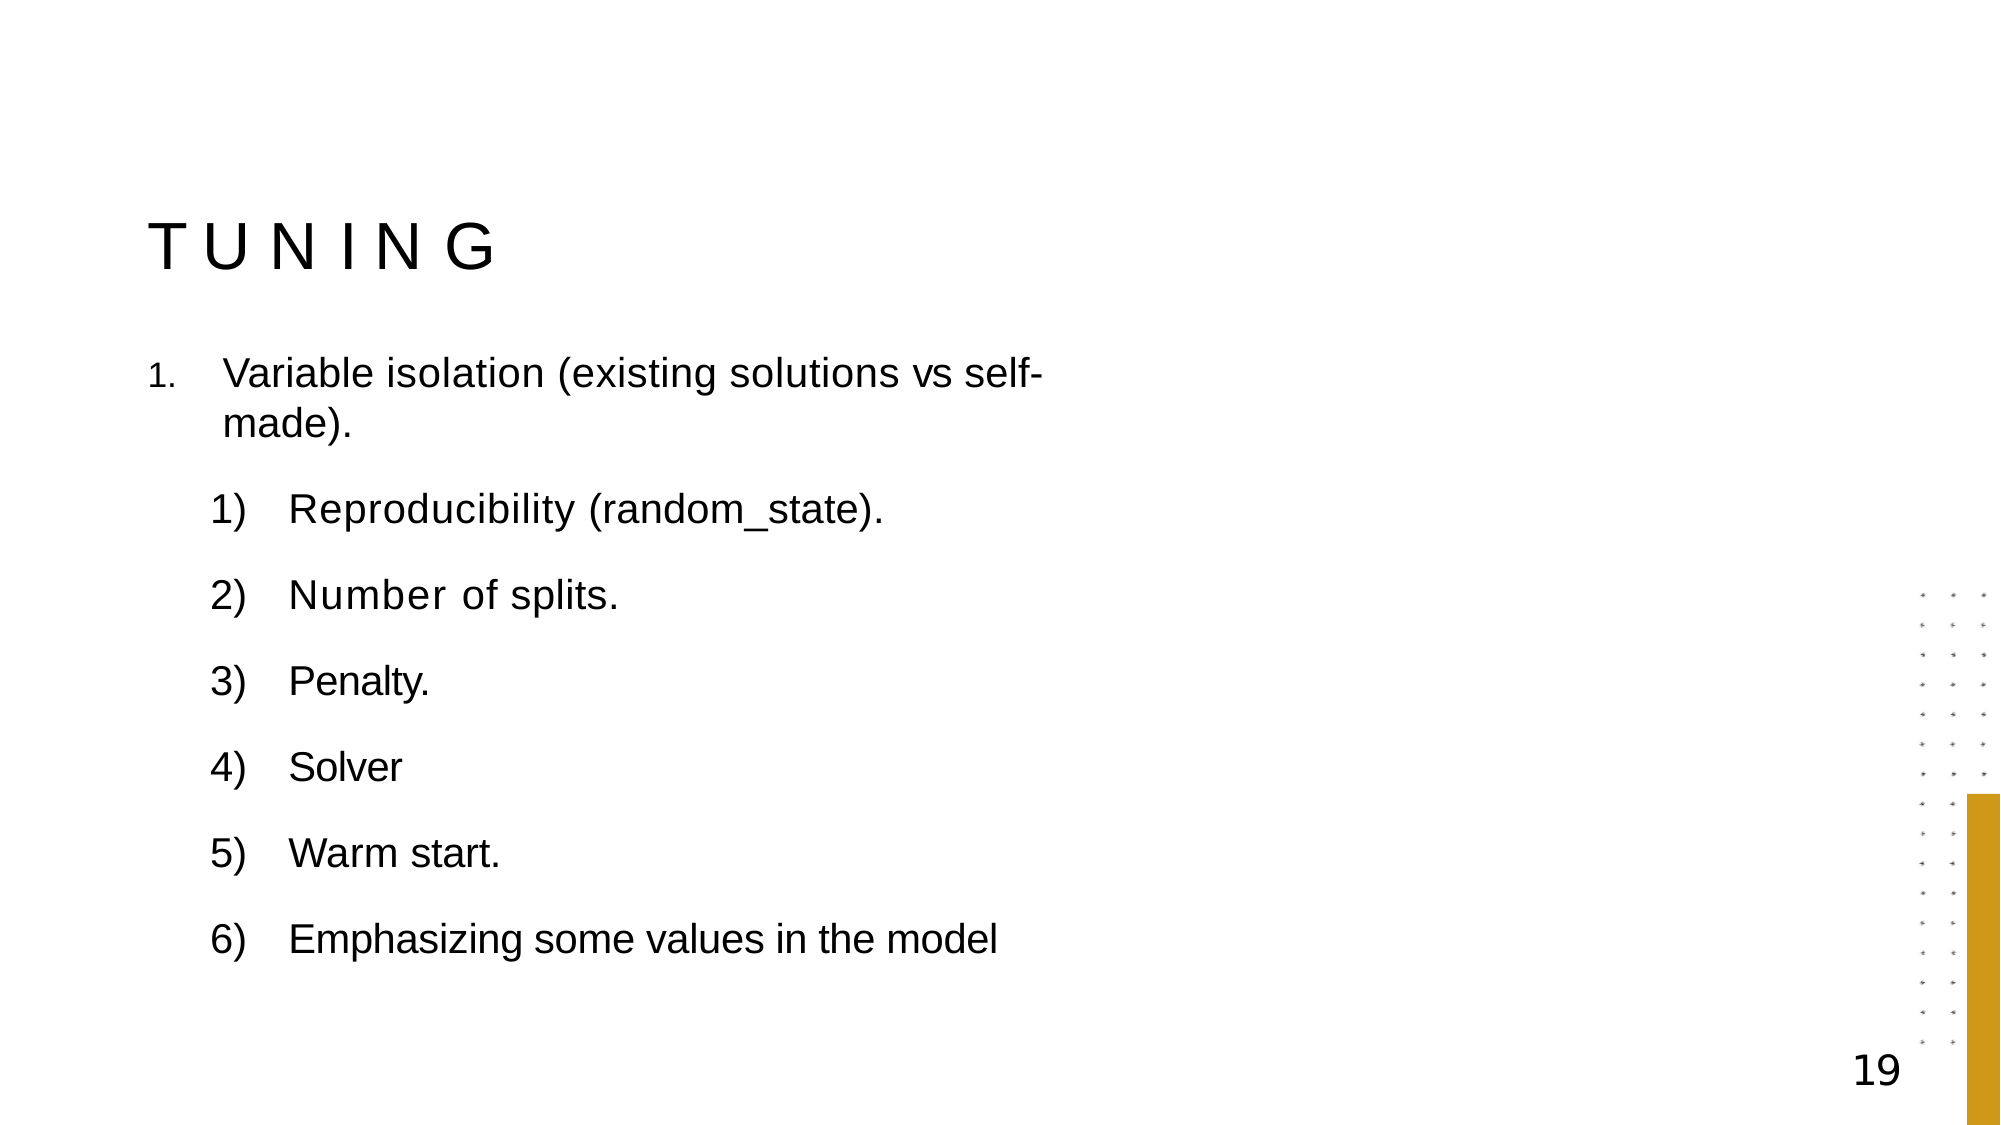

# T U N I N G
Variable isolation (existing solutions vs self-made).
Reproducibility (random_state).
Number of splits.
Penalty.
Solver
Warm start.
Emphasizing some values in the model
19